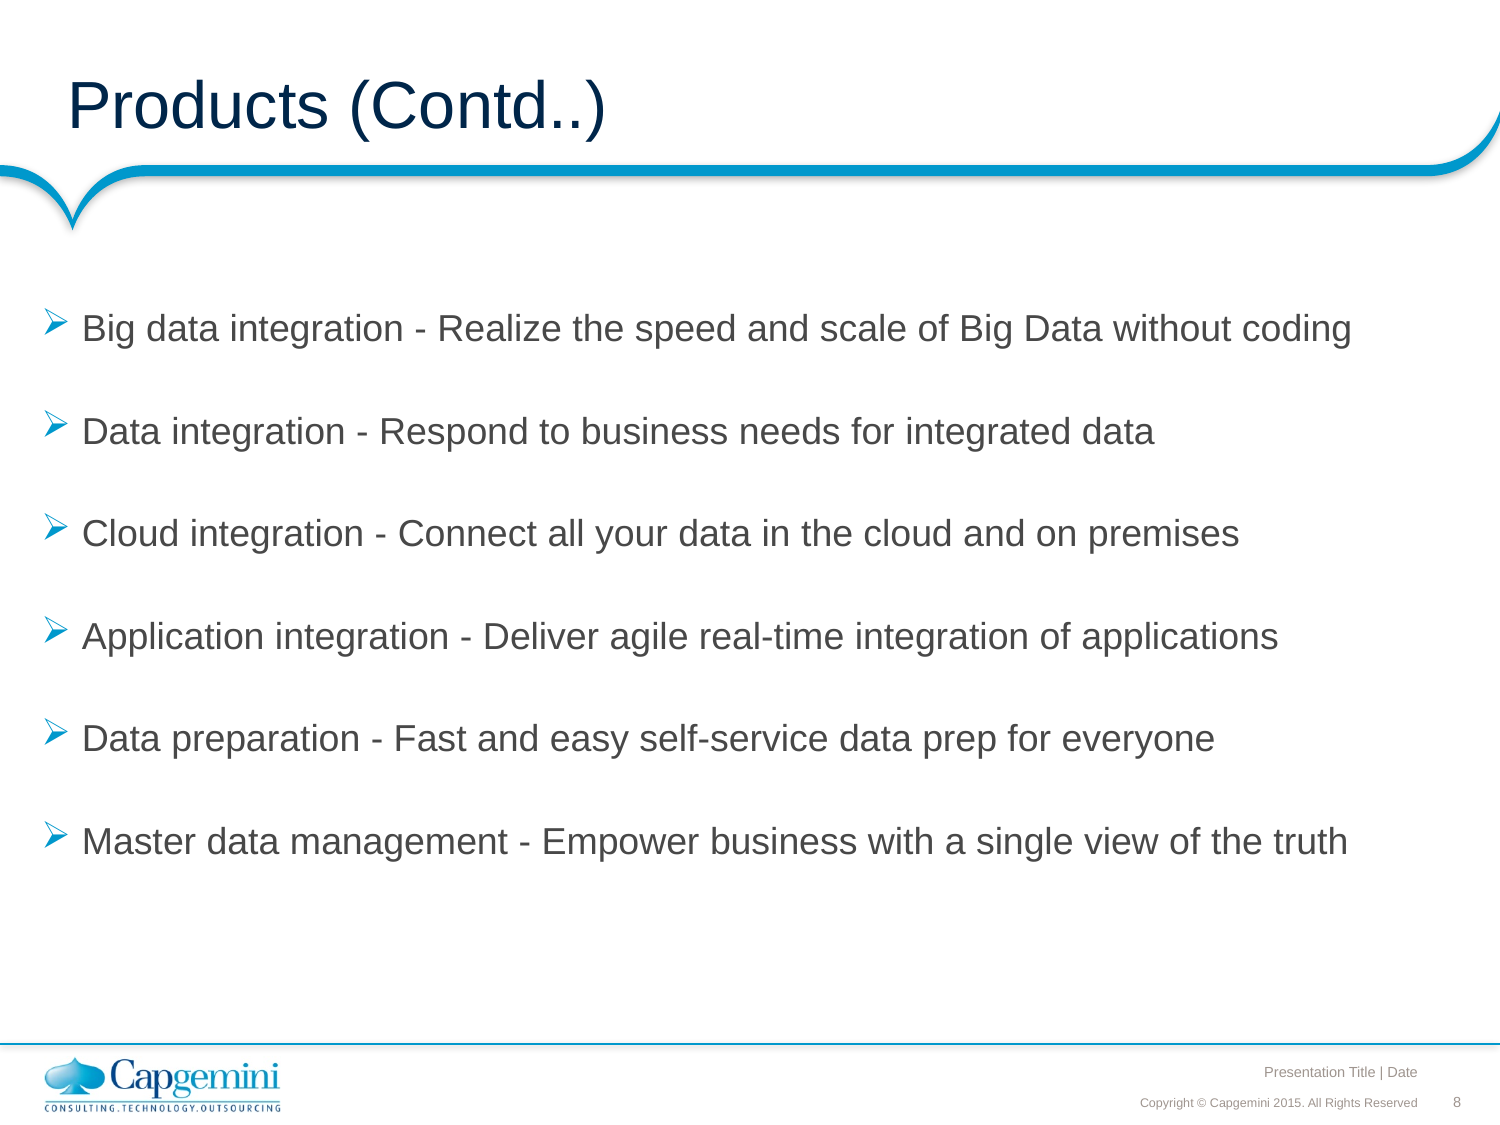

# Products (Contd..)
 Big data integration - Realize the speed and scale of Big Data without coding
 Data integration - Respond to business needs for integrated data
 Cloud integration - Connect all your data in the cloud and on premises
 Application integration - Deliver agile real-time integration of applications
 Data preparation - Fast and easy self-service data prep for everyone
 Master data management - Empower business with a single view of the truth